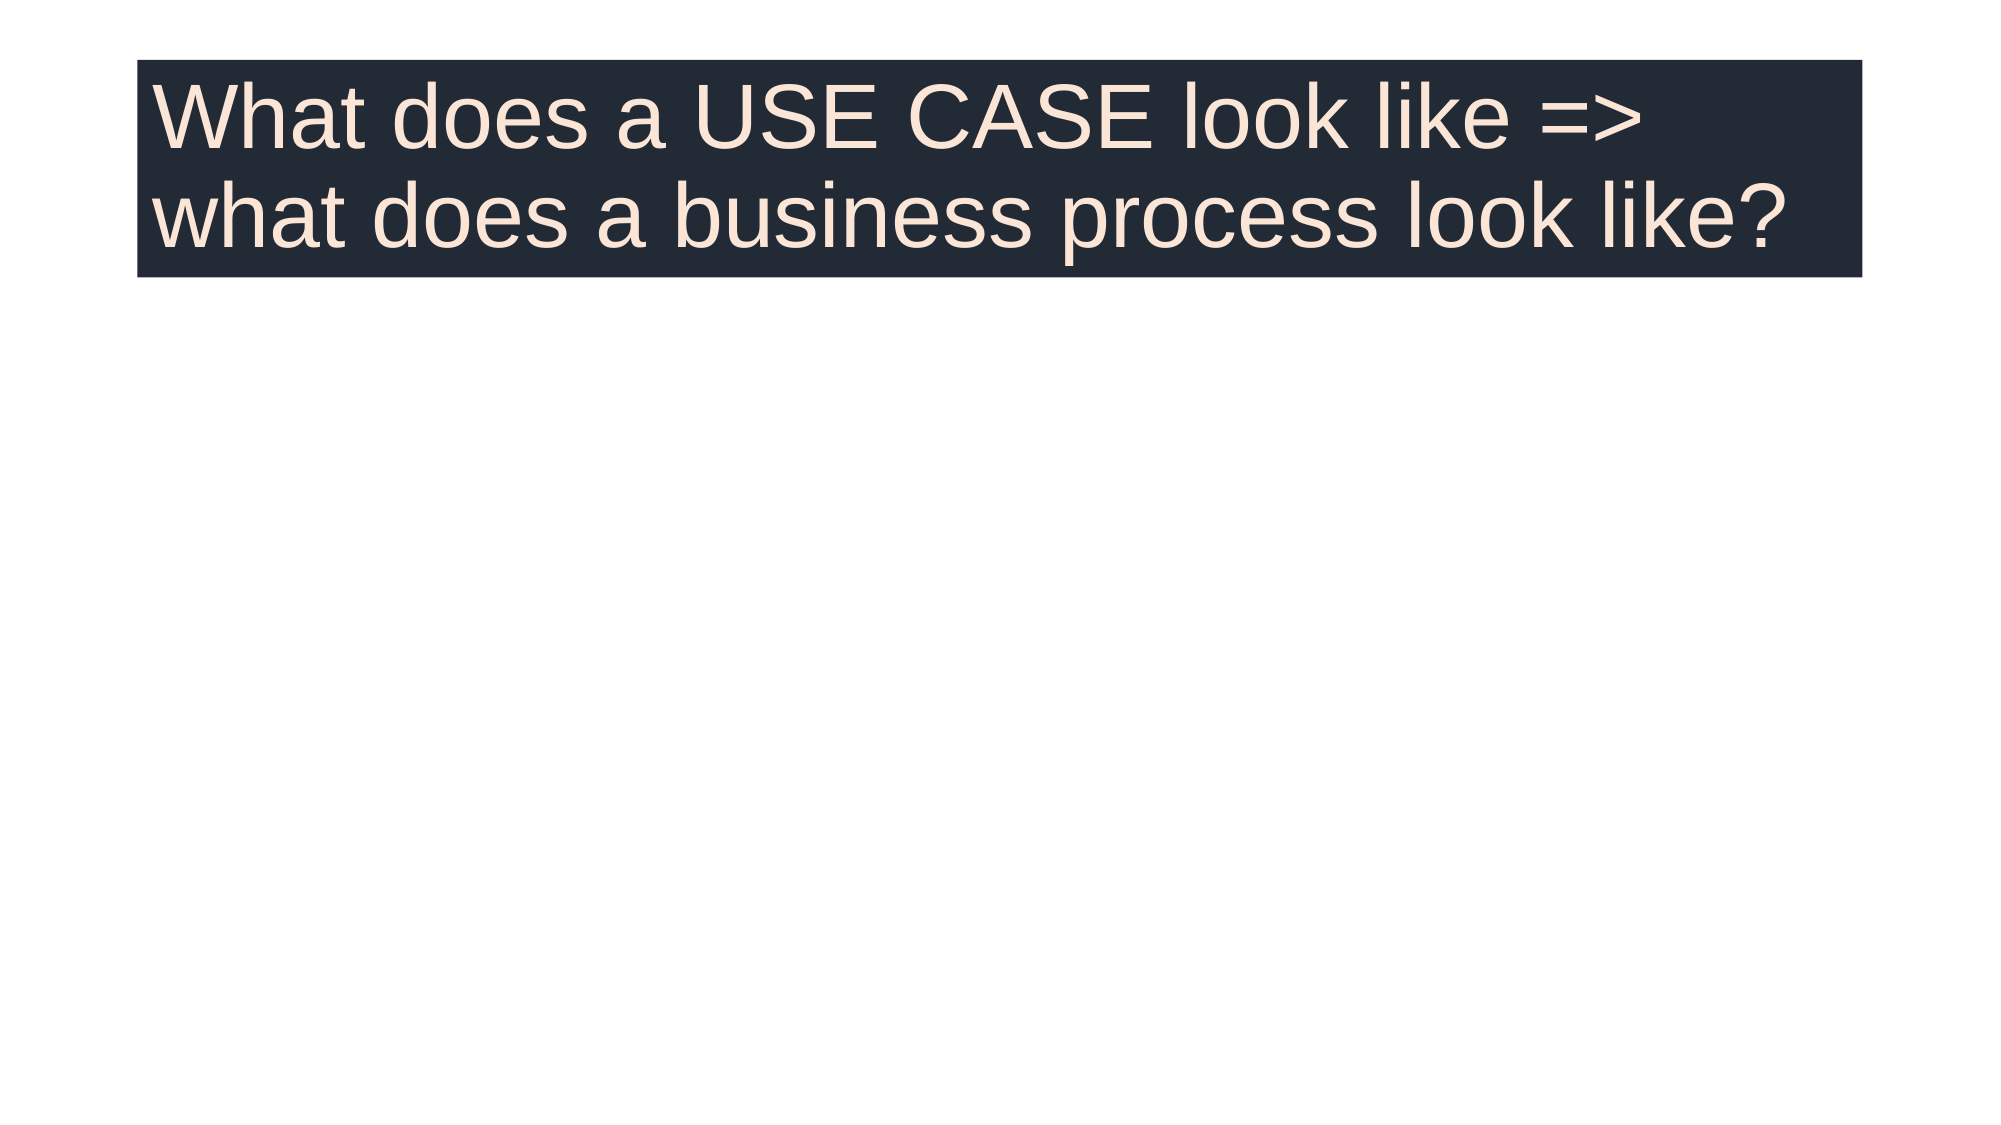

# What does a USE CASE look like => what does a business process look like?